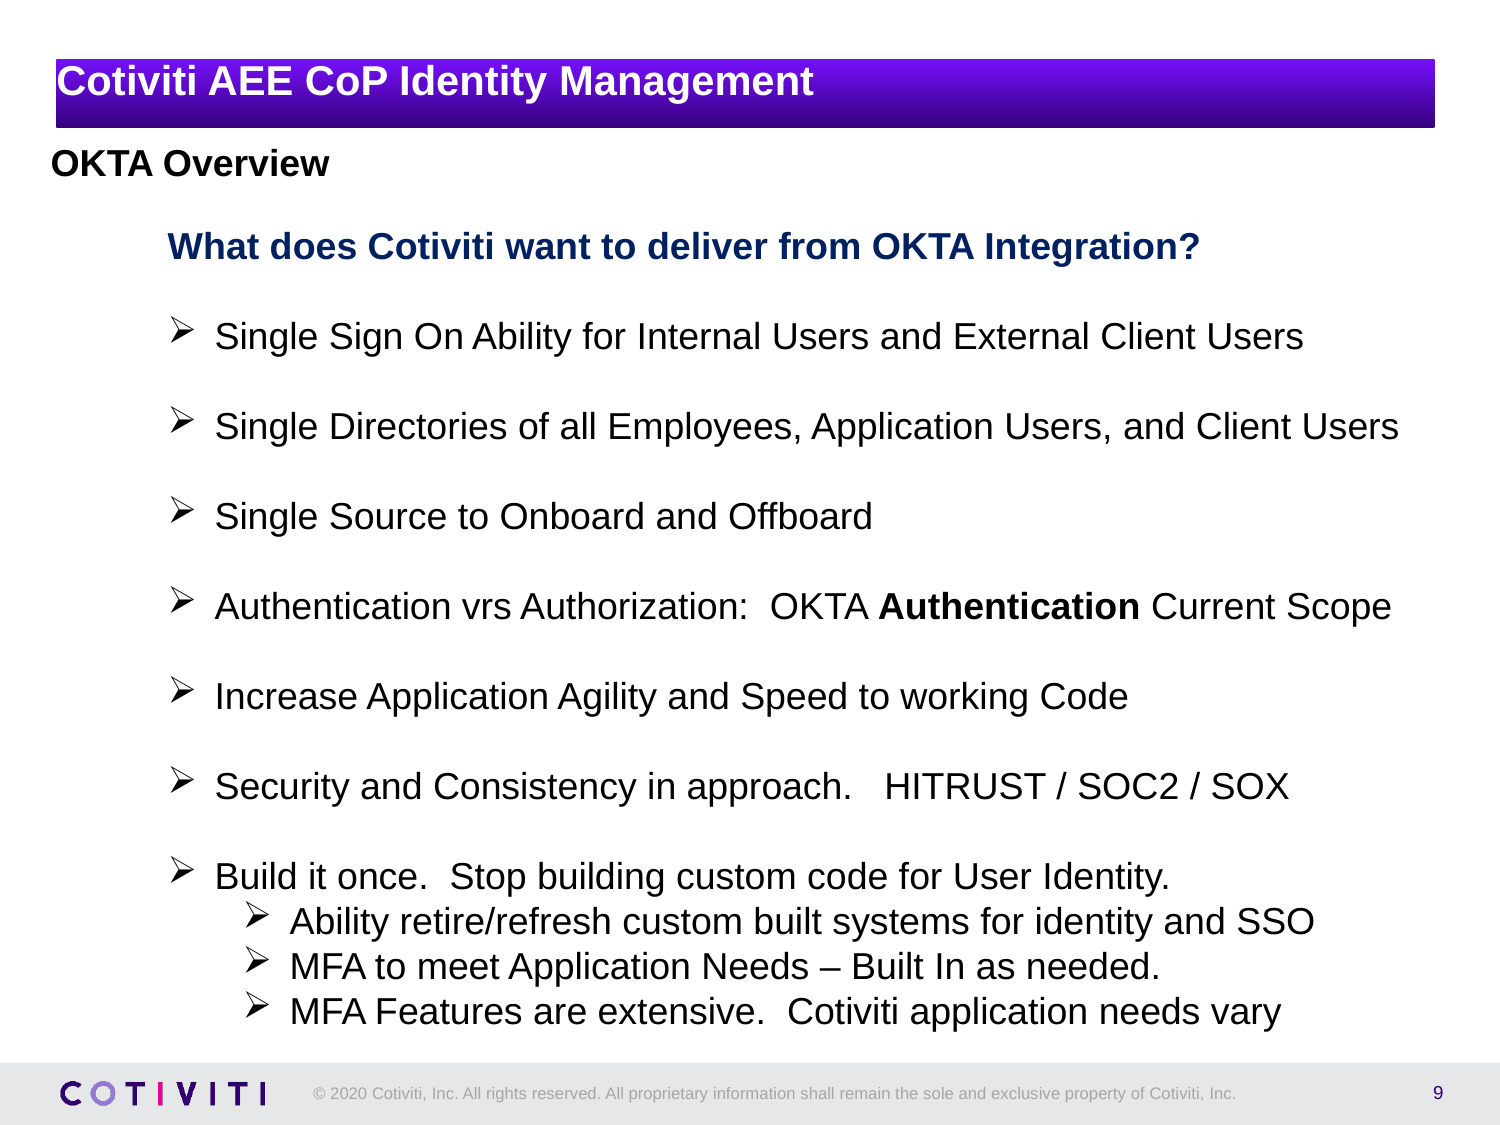

# Cotiviti AEE CoP Identity Management
OKTA Overview

What does Cotiviti want to deliver from OKTA Integration?

Single Sign On Ability for Internal Users and External Client Users

Single Directories of all Employees, Application Users, and Client Users

Single Source to Onboard and Offboard

Authentication vrs Authorization:  OKTA Authentication Current Scope

Increase Application Agility and Speed to working Code

Security and Consistency in approach.   HITRUST / SOC2 / SOX

Build it once.  Stop building custom code for User Identity.
Ability retire/refresh custom built systems for identity and SSO
MFA to meet Application Needs – Built In as needed.
MFA Features are extensive.  Cotiviti application needs vary

9